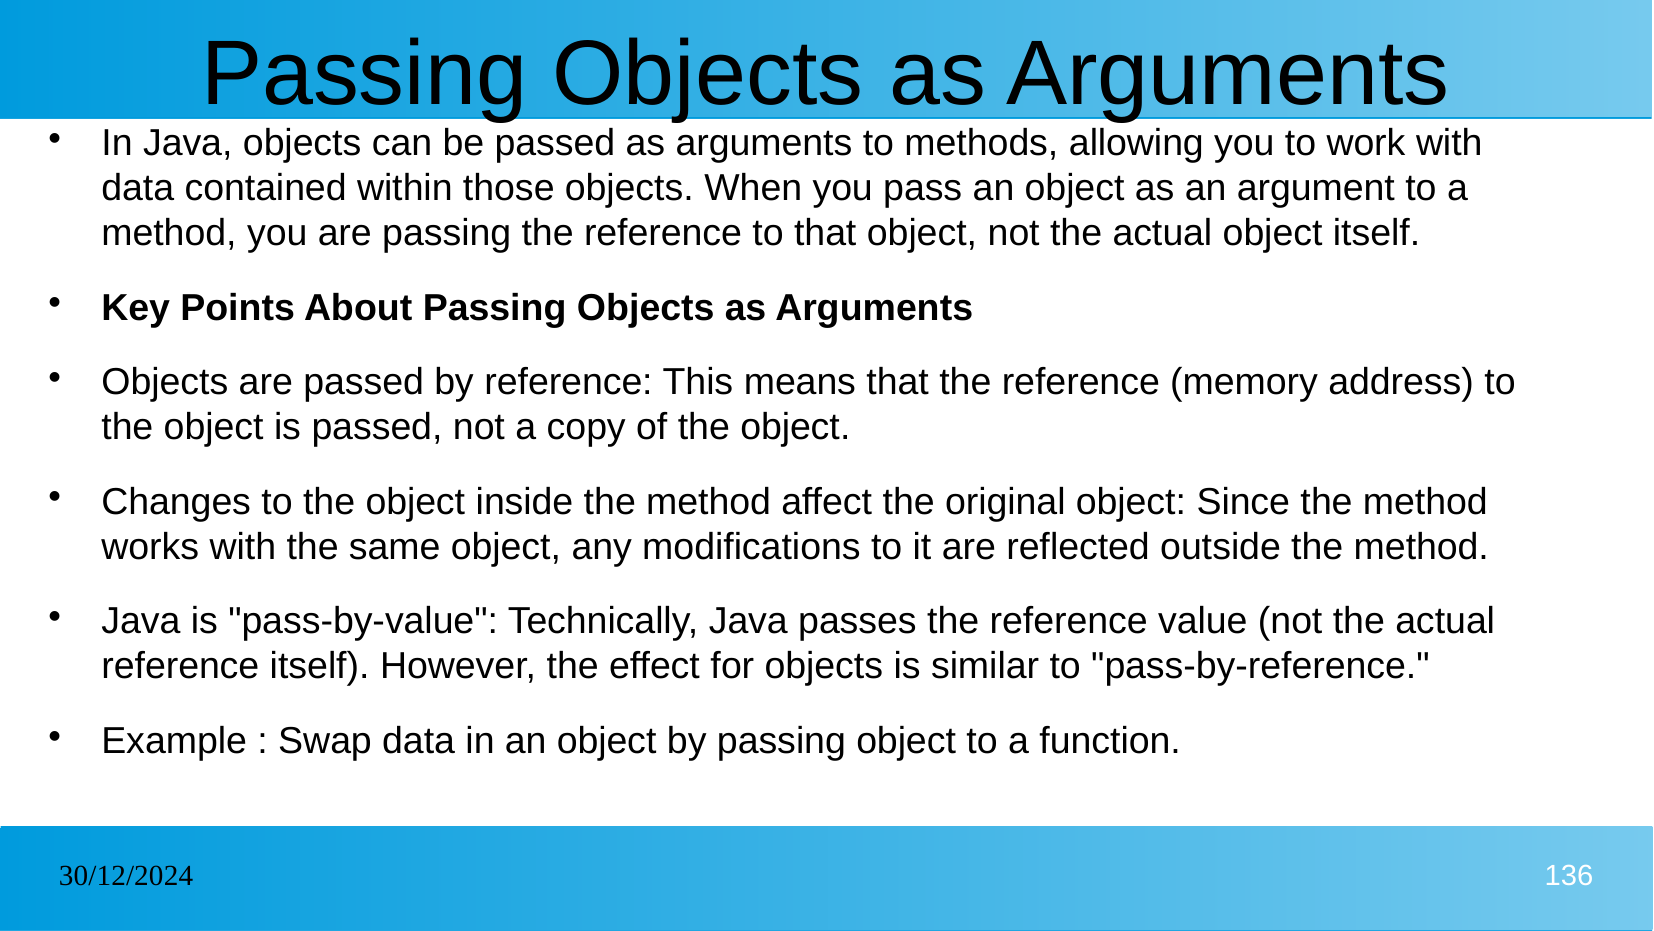

# Passing Objects as Arguments
In Java, objects can be passed as arguments to methods, allowing you to work with data contained within those objects. When you pass an object as an argument to a method, you are passing the reference to that object, not the actual object itself.
Key Points About Passing Objects as Arguments
Objects are passed by reference: This means that the reference (memory address) to the object is passed, not a copy of the object.
Changes to the object inside the method affect the original object: Since the method works with the same object, any modifications to it are reflected outside the method.
Java is "pass-by-value": Technically, Java passes the reference value (not the actual reference itself). However, the effect for objects is similar to "pass-by-reference."
Example : Swap data in an object by passing object to a function.
30/12/2024
136